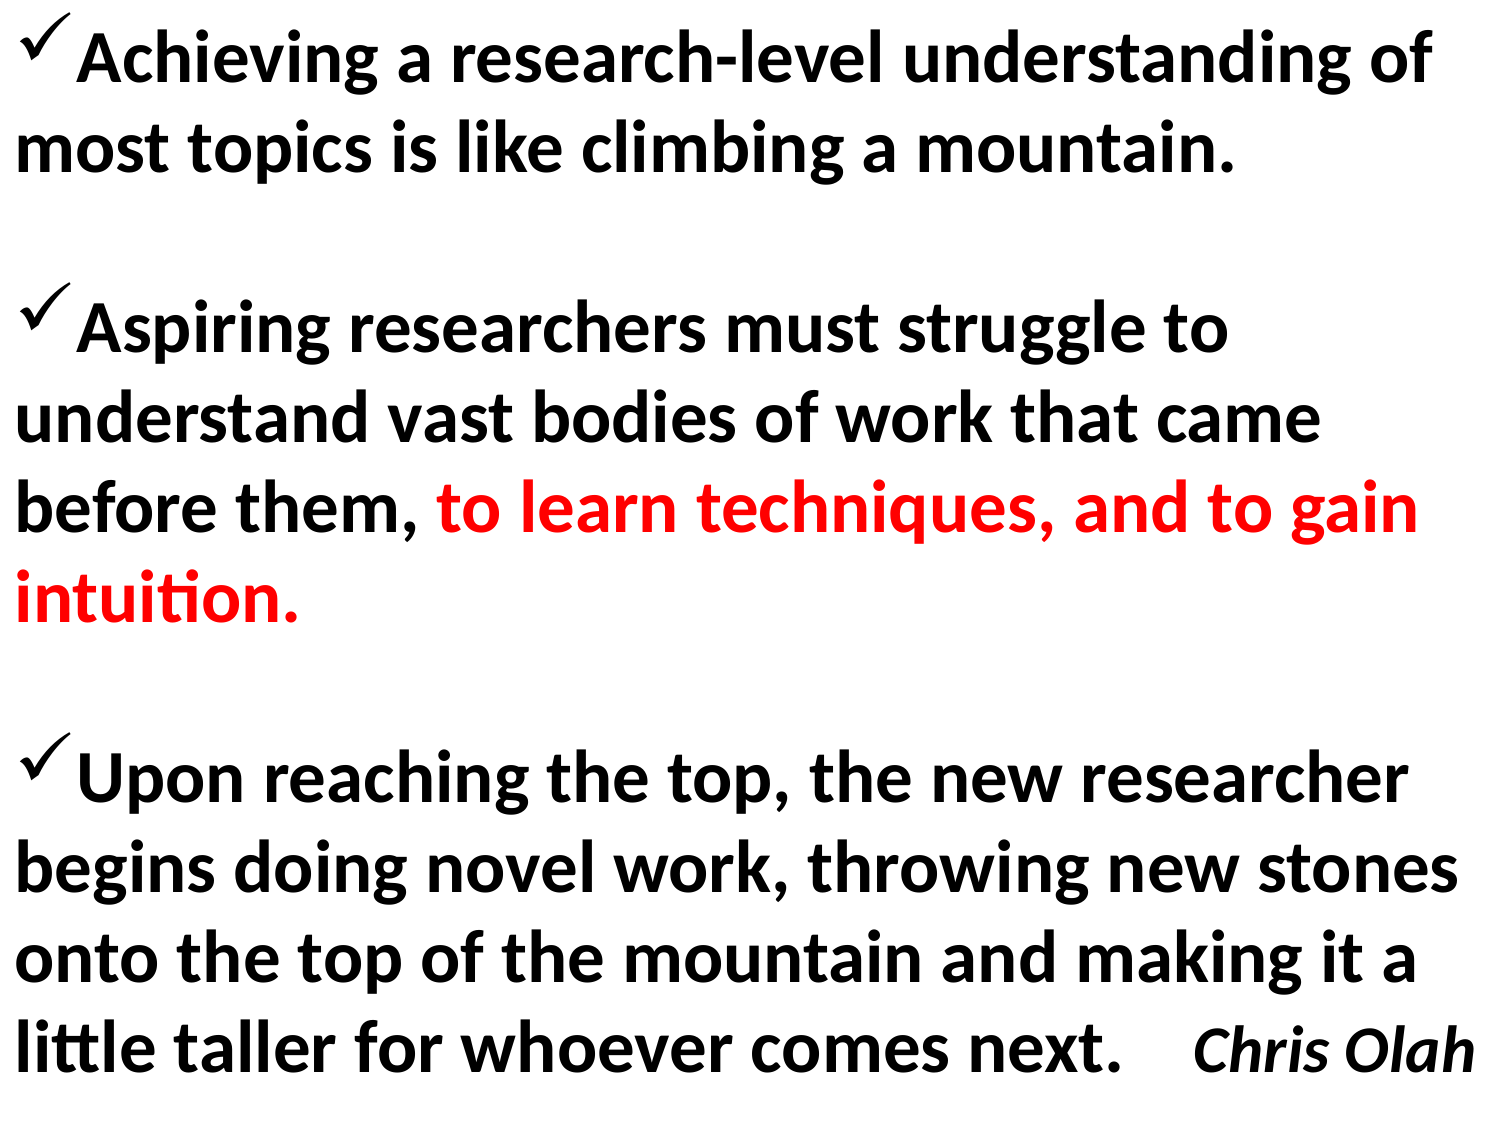

Achieving a research-level understanding of most topics is like climbing a mountain.

Aspiring researchers must struggle to understand vast bodies of work that came before them, to learn techniques, and to gain intuition.

Upon reaching the top, the new researcher begins doing novel work, throwing new stones onto the top of the mountain and making it a little taller for whoever comes next.    Chris Olah